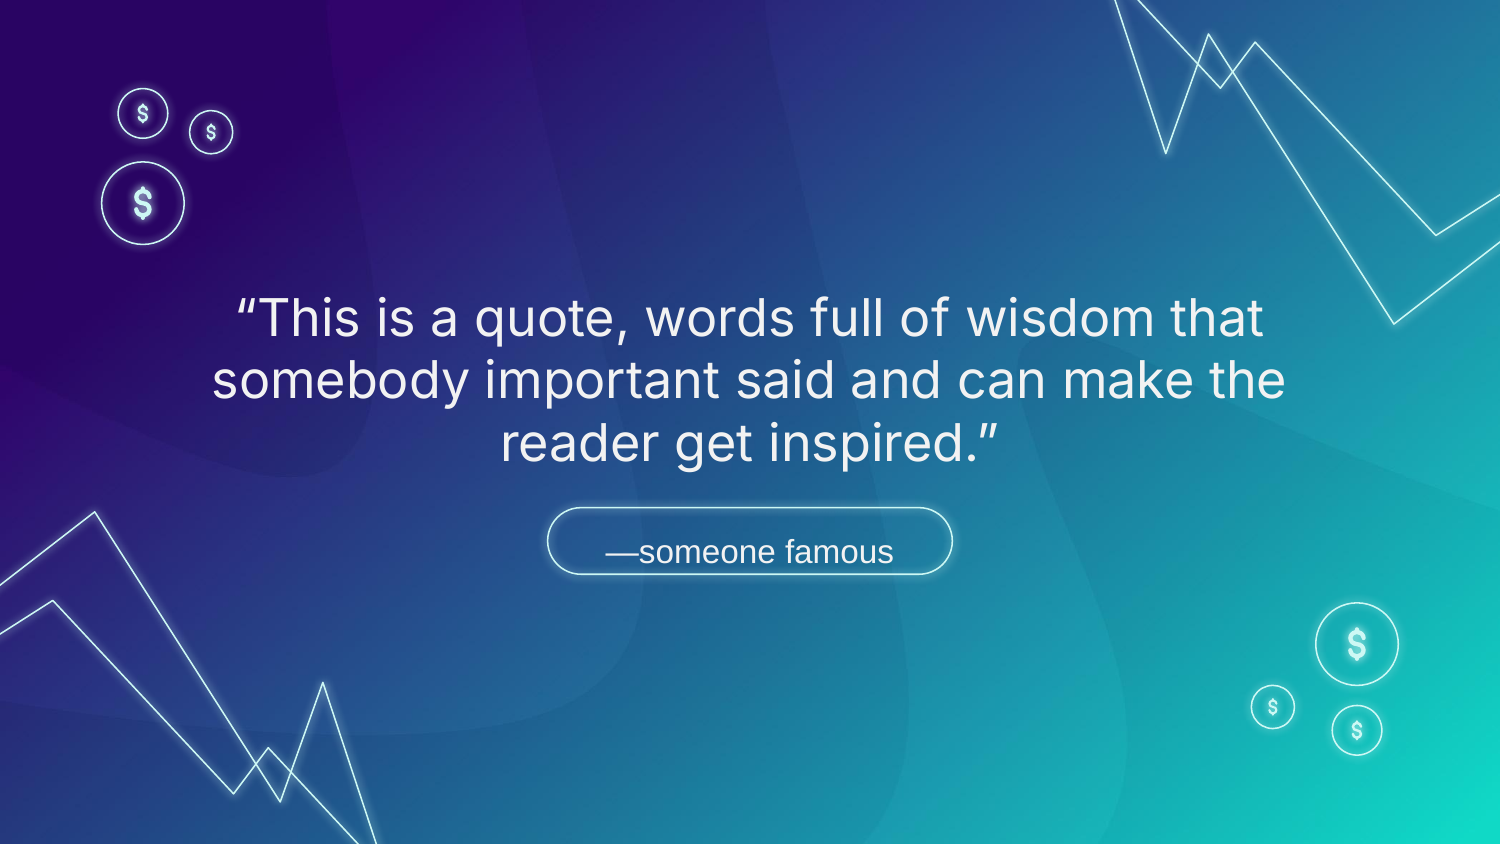

“This is a quote, words full of wisdom that somebody important said and can make the reader get inspired.”

—someone famous